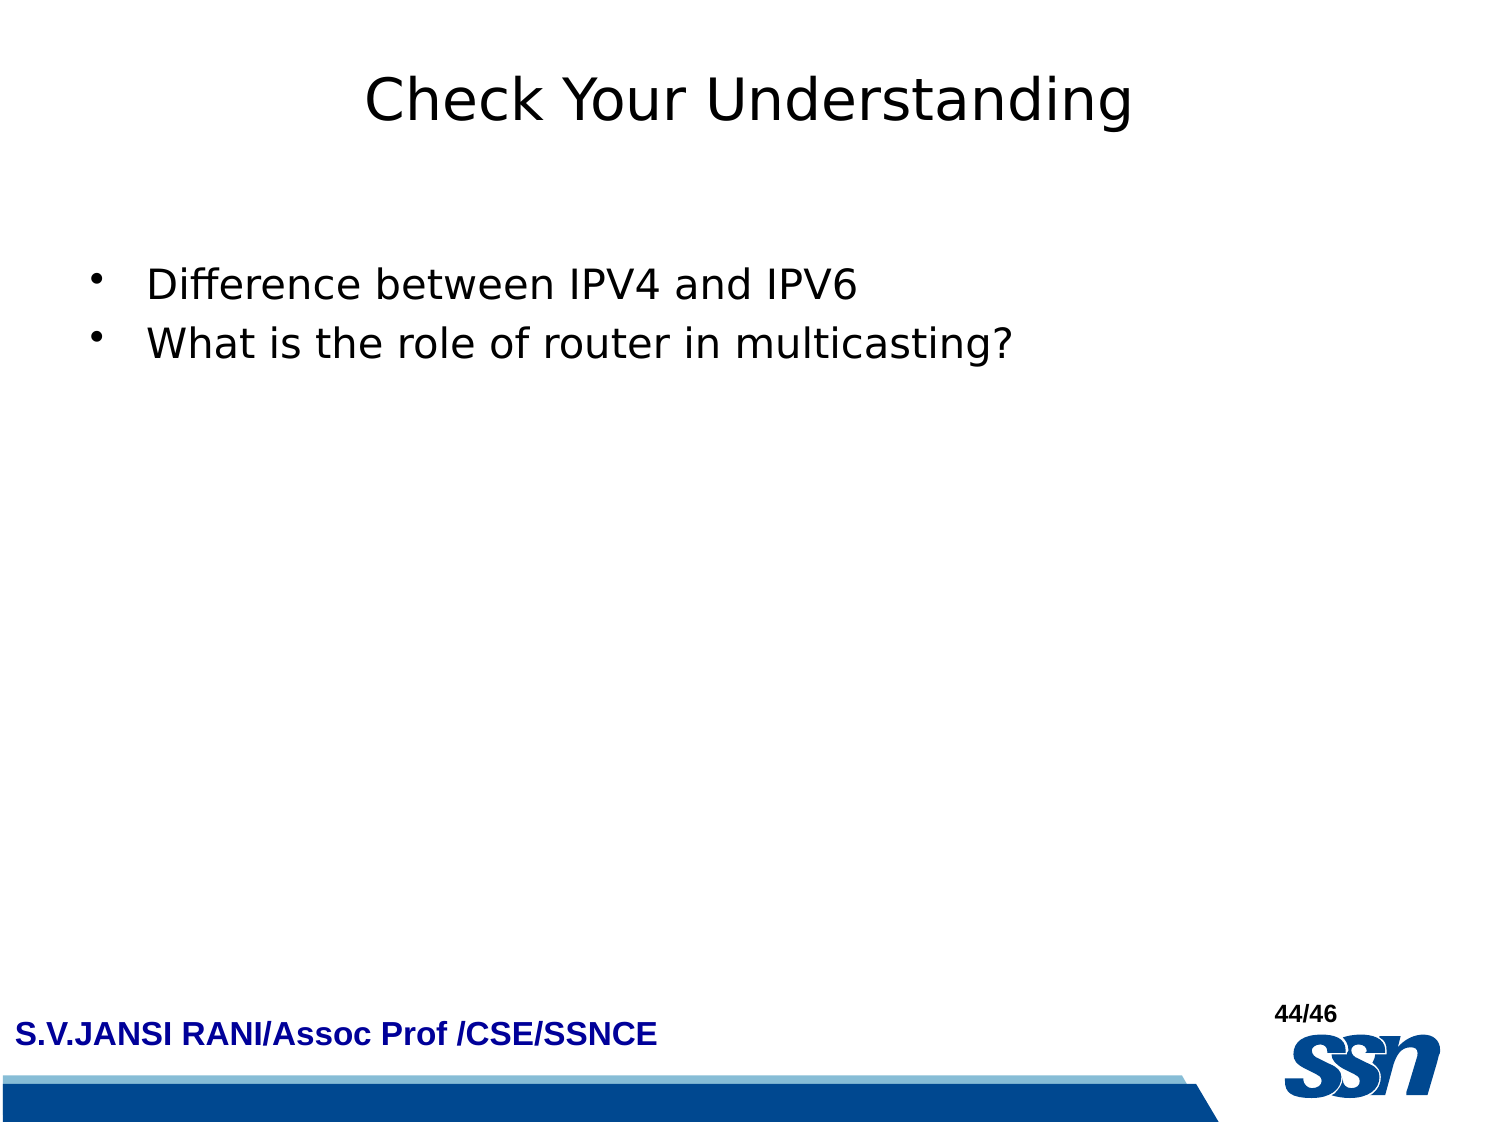

# Check Your Understanding

Difference between IPV4 and IPV6
What is the role of router in multicasting?